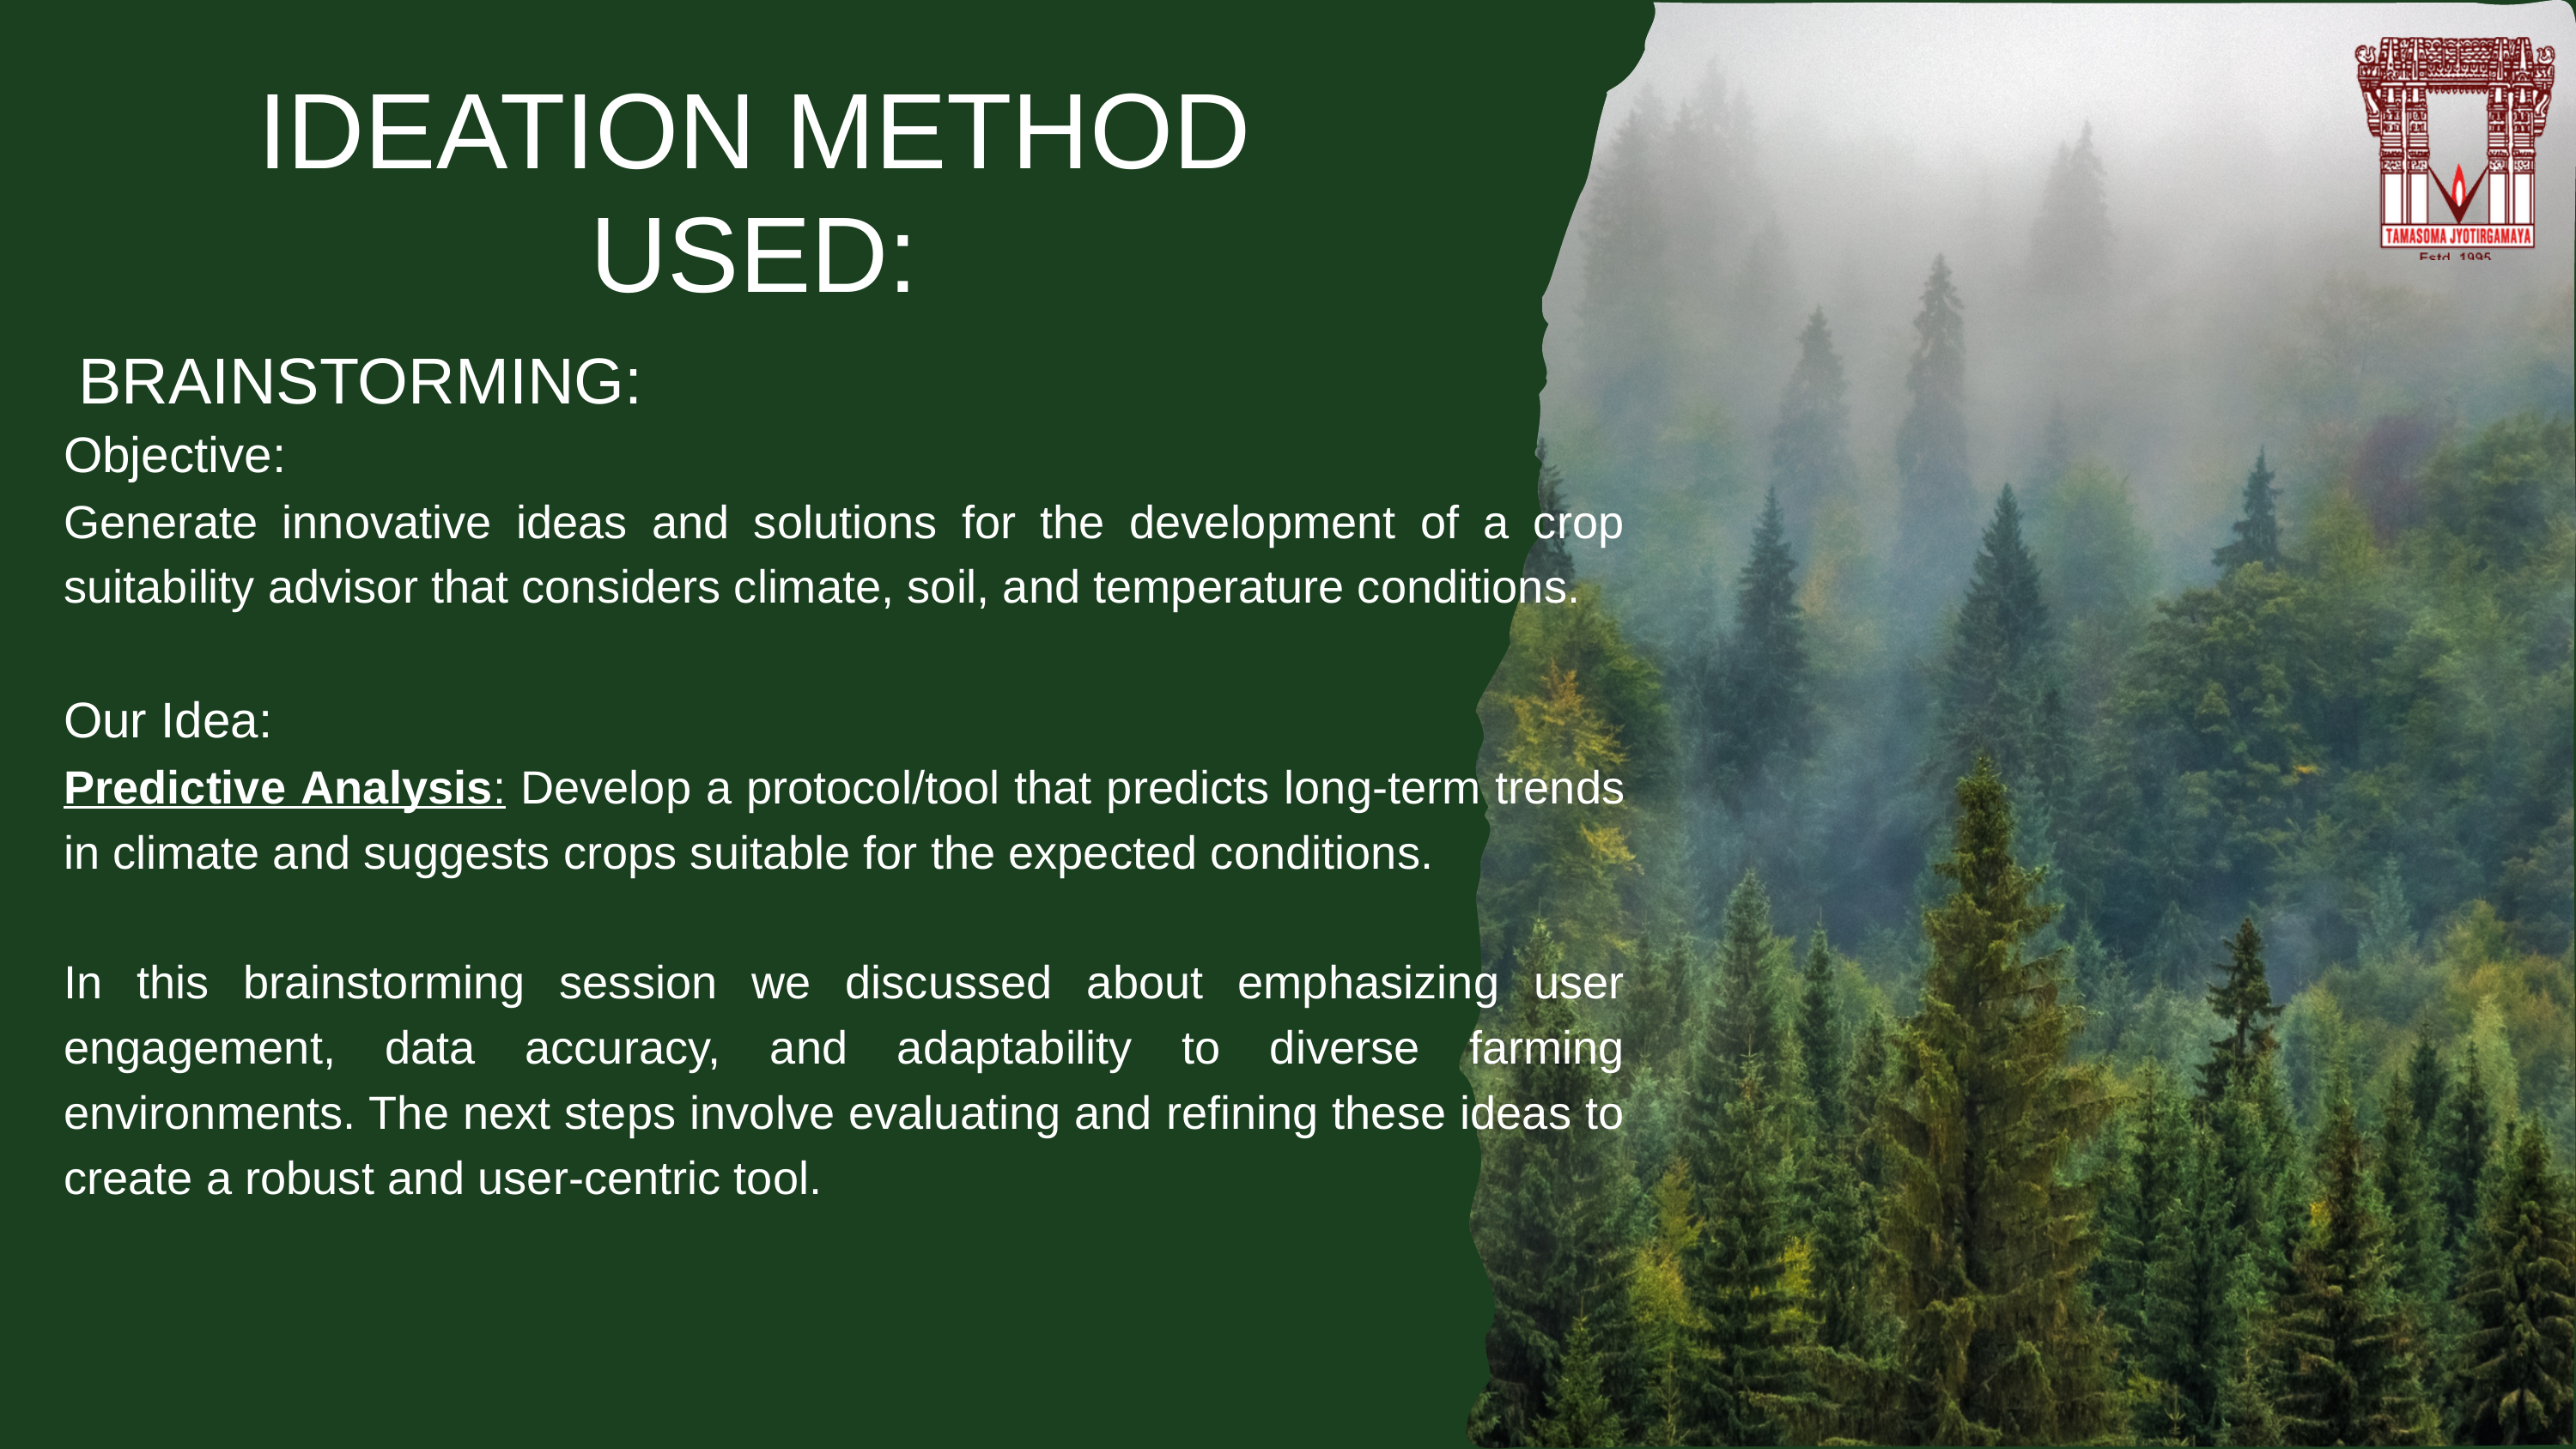

IDEATION METHOD USED:
BRAINSTORMING:
Objective:
Generate innovative ideas and solutions for the development of a crop suitability advisor that considers climate, soil, and temperature conditions.

Our Idea:
Predictive Analysis: Develop a protocol/tool that predicts long-term trends in climate and suggests crops suitable for the expected conditions.

In this brainstorming session we discussed about emphasizing user engagement, data accuracy, and adaptability to diverse farming environments. The next steps involve evaluating and refining these ideas to create a robust and user-centric tool.